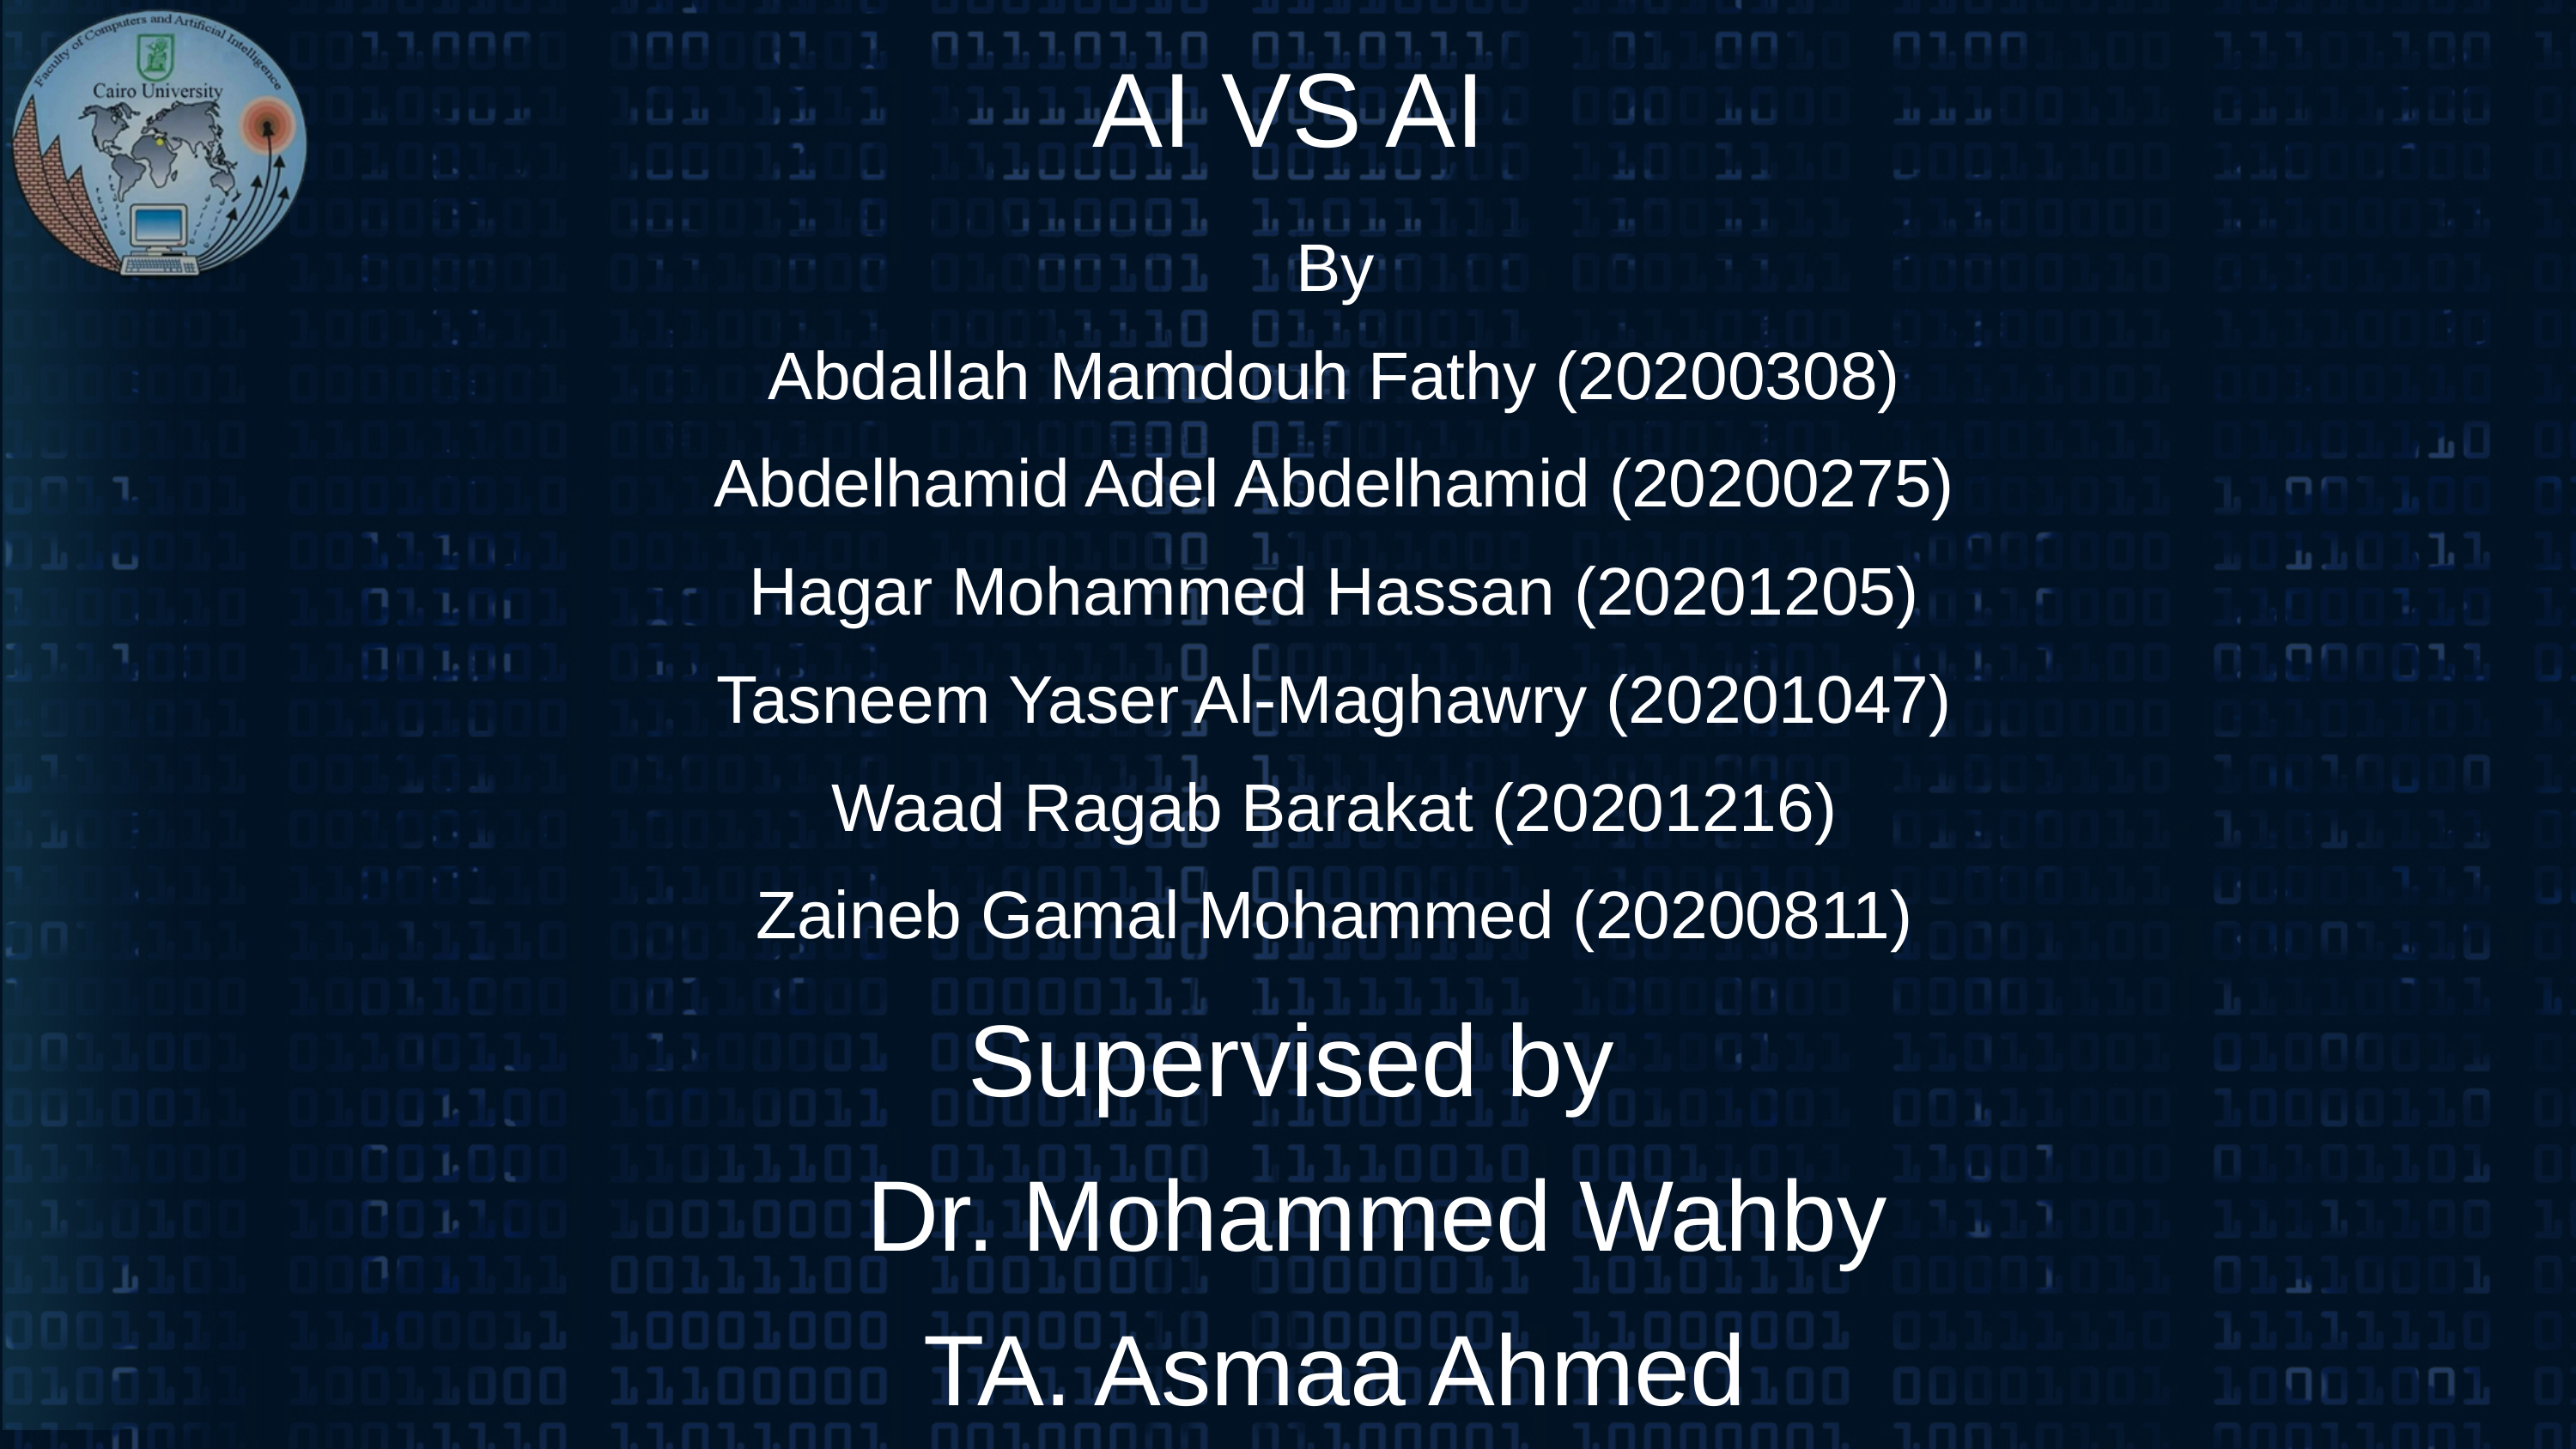

AI VS AI
By
Abdallah Mamdouh Fathy (20200308)
Abdelhamid Adel Abdelhamid (20200275)
Hagar Mohammed Hassan (20201205)
Tasneem Yaser Al-Maghawry (20201047)
Waad Ragab Barakat (20201216)
Zaineb Gamal Mohammed (20200811)

Supervised by

Dr. Mohammed Wahby

TA. Asmaa Ahmed